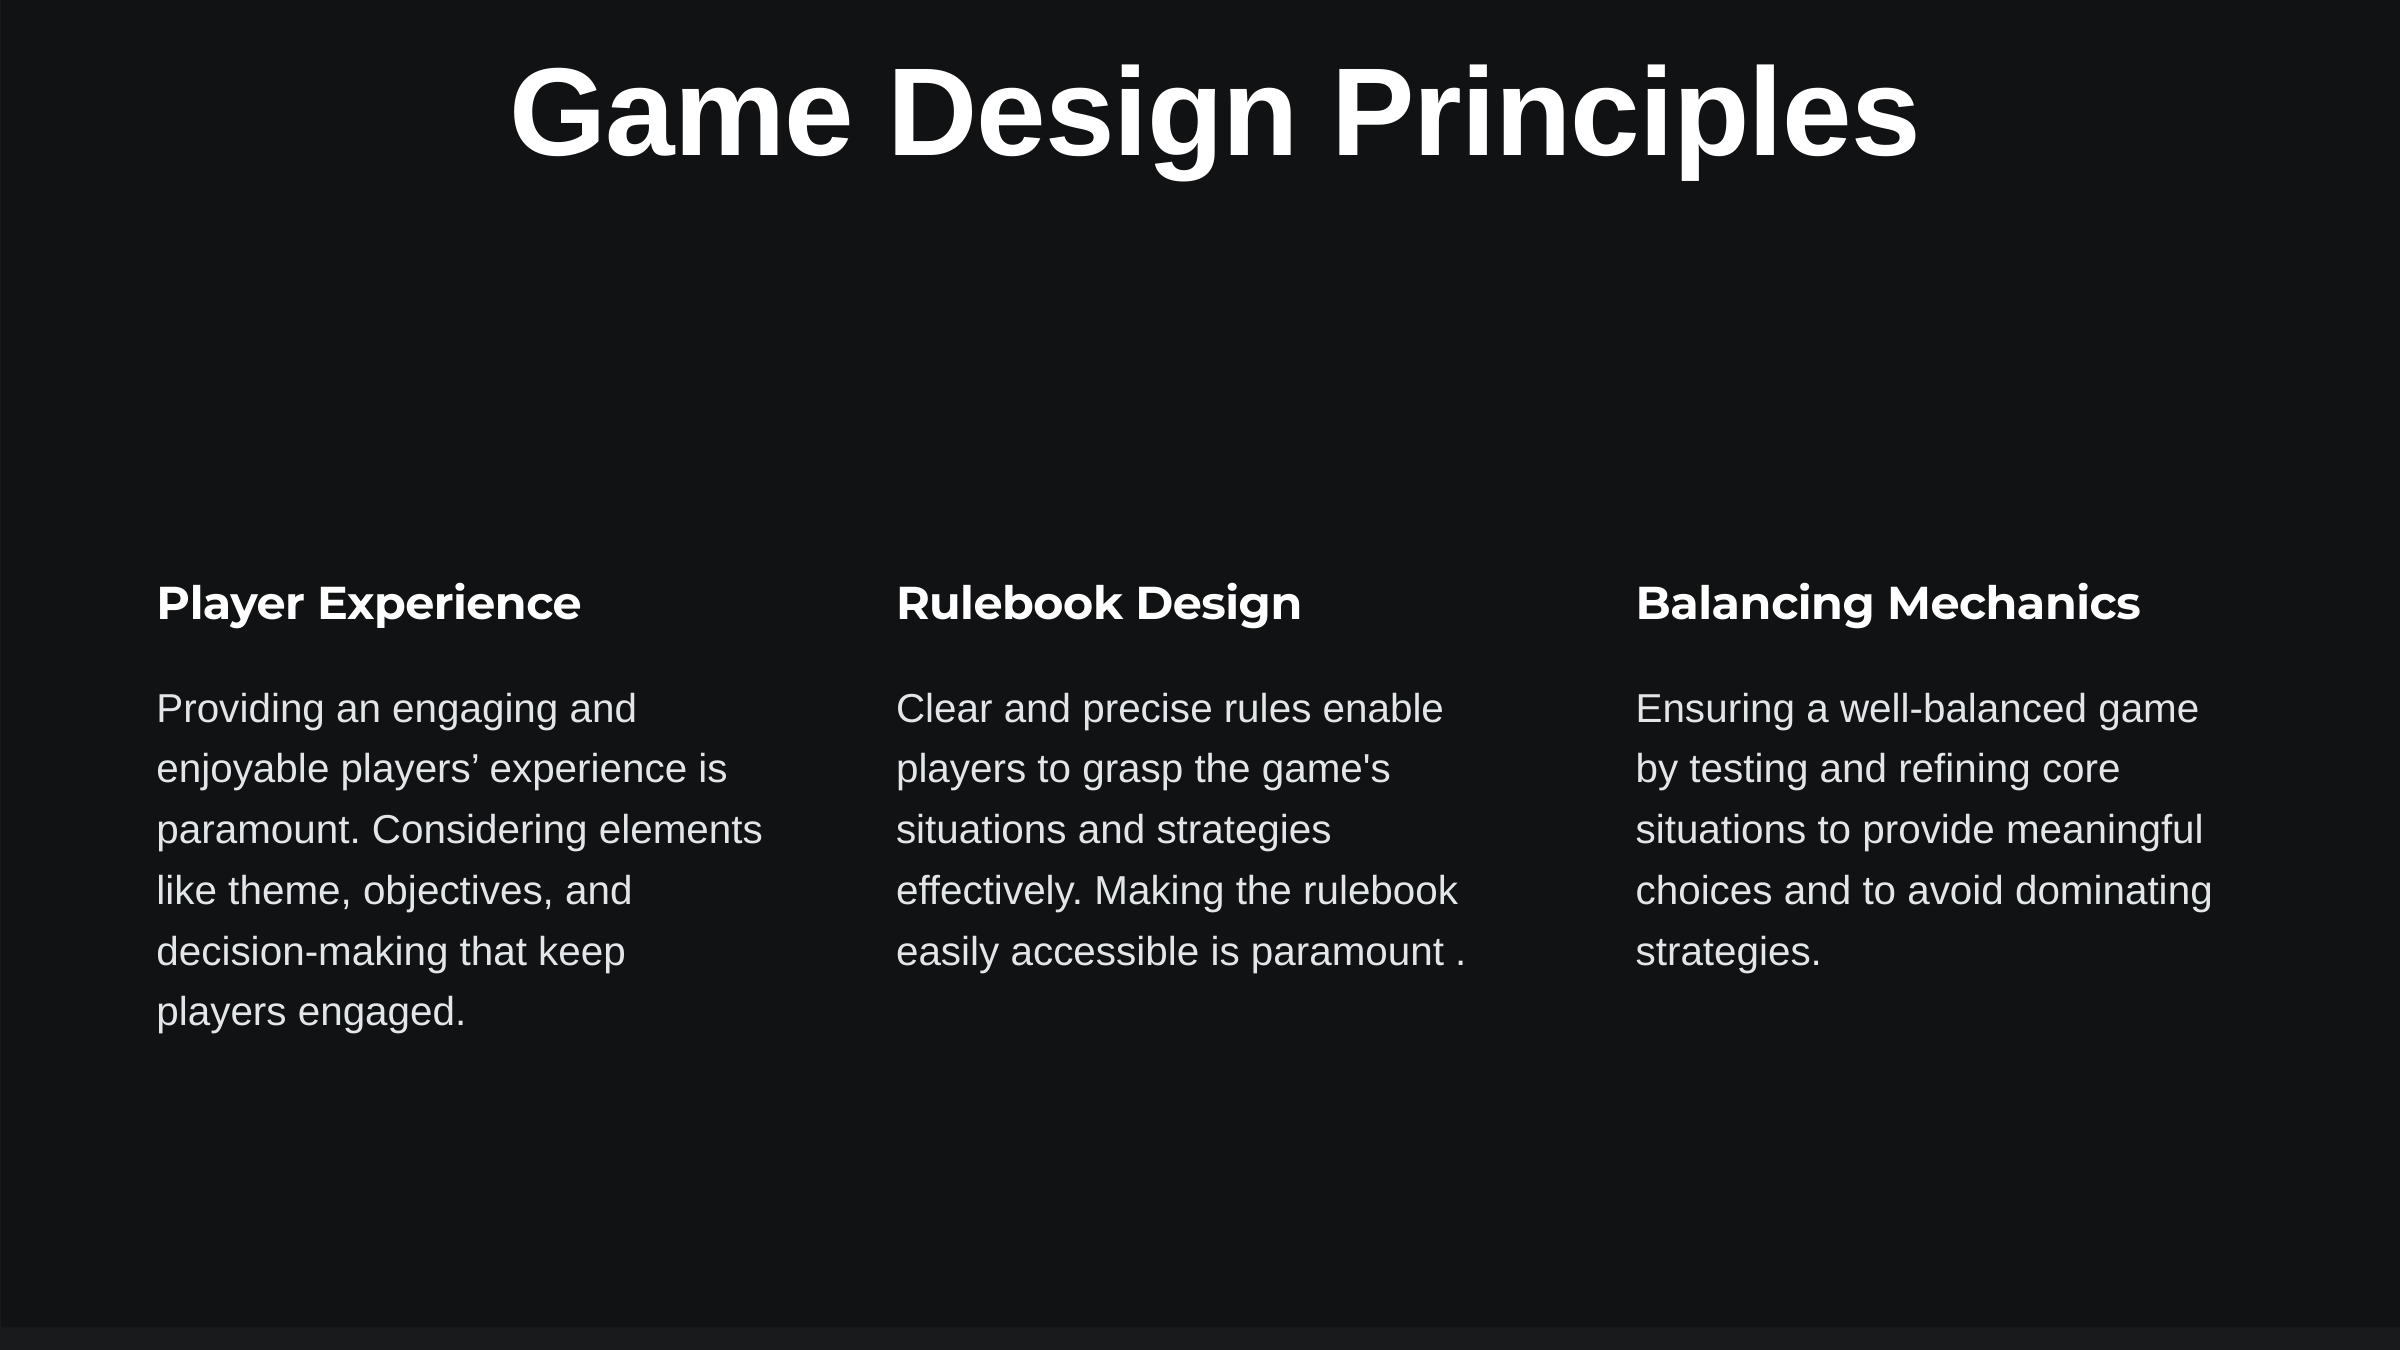

Game Design Principles

Player Experience
Rulebook Design
Balancing Mechanics
Providing an engaging and enjoyable players’ experience is paramount. Considering elements like theme, objectives, and decision-making that keep players engaged.
Clear and precise rules enable players to grasp the game's situations and strategies effectively. Making the rulebook easily accessible is paramount .
Ensuring a well-balanced game by testing and refining core situations to provide meaningful choices and to avoid dominating strategies.